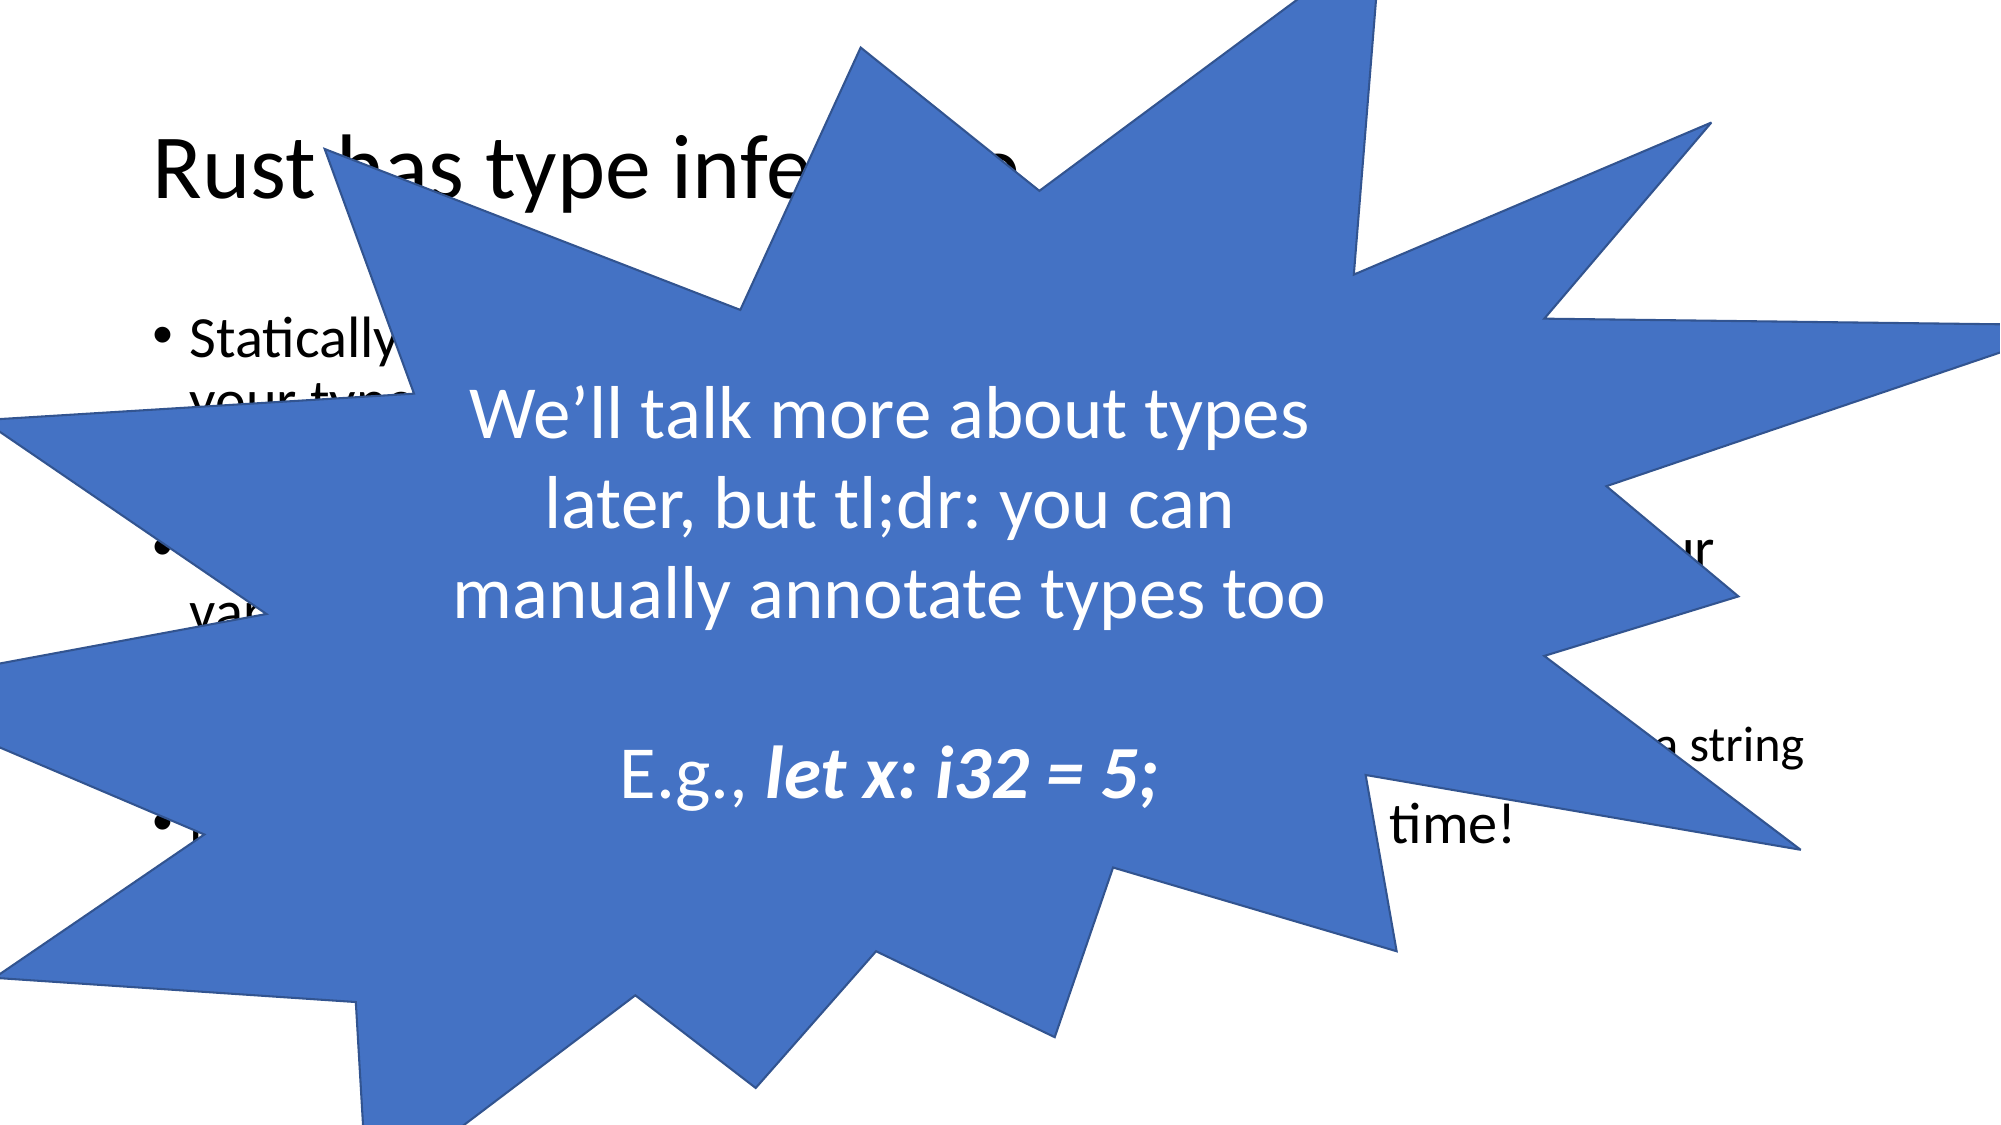

We’ll talk more about types later, but tl;dr: you can manually annotate types too

E.g., let x: i32 = 5;
# Rust has type inference
Statically typed languages do not require you to manually annotate your types
C requires it (kinda?!?), but, that’s C, not static typing
With a few semi-exceptions, Rust is able to infer what types your variables are
let x = 5; // ok, x is a numeric value
let x = String::new(); // ok, x is a string because String::new() returns a string
But static type checking is still enforced at compile time!